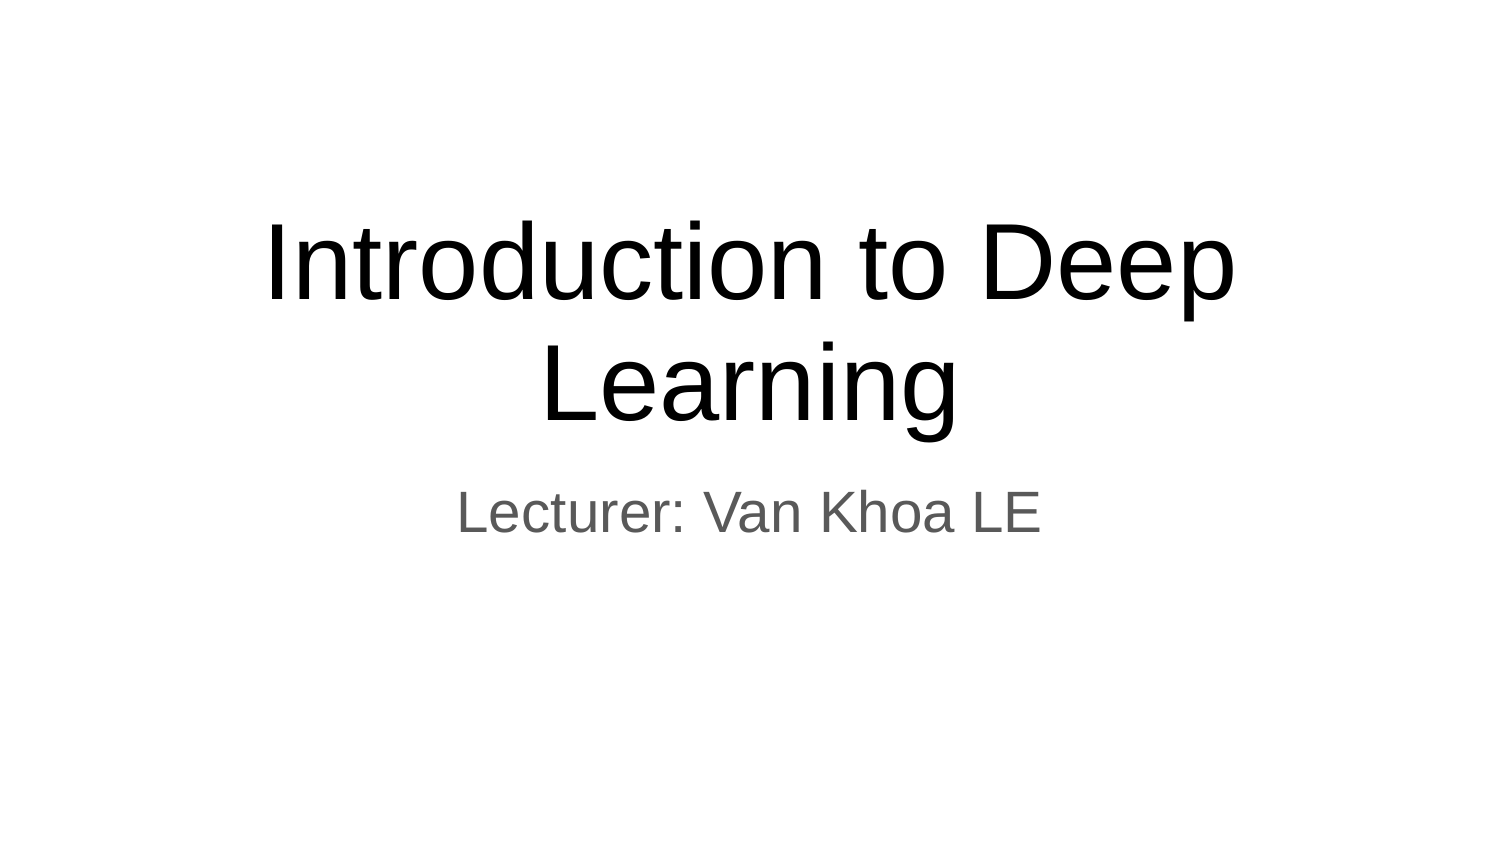

# Introduction to Deep Learning
Lecturer: Van Khoa LE